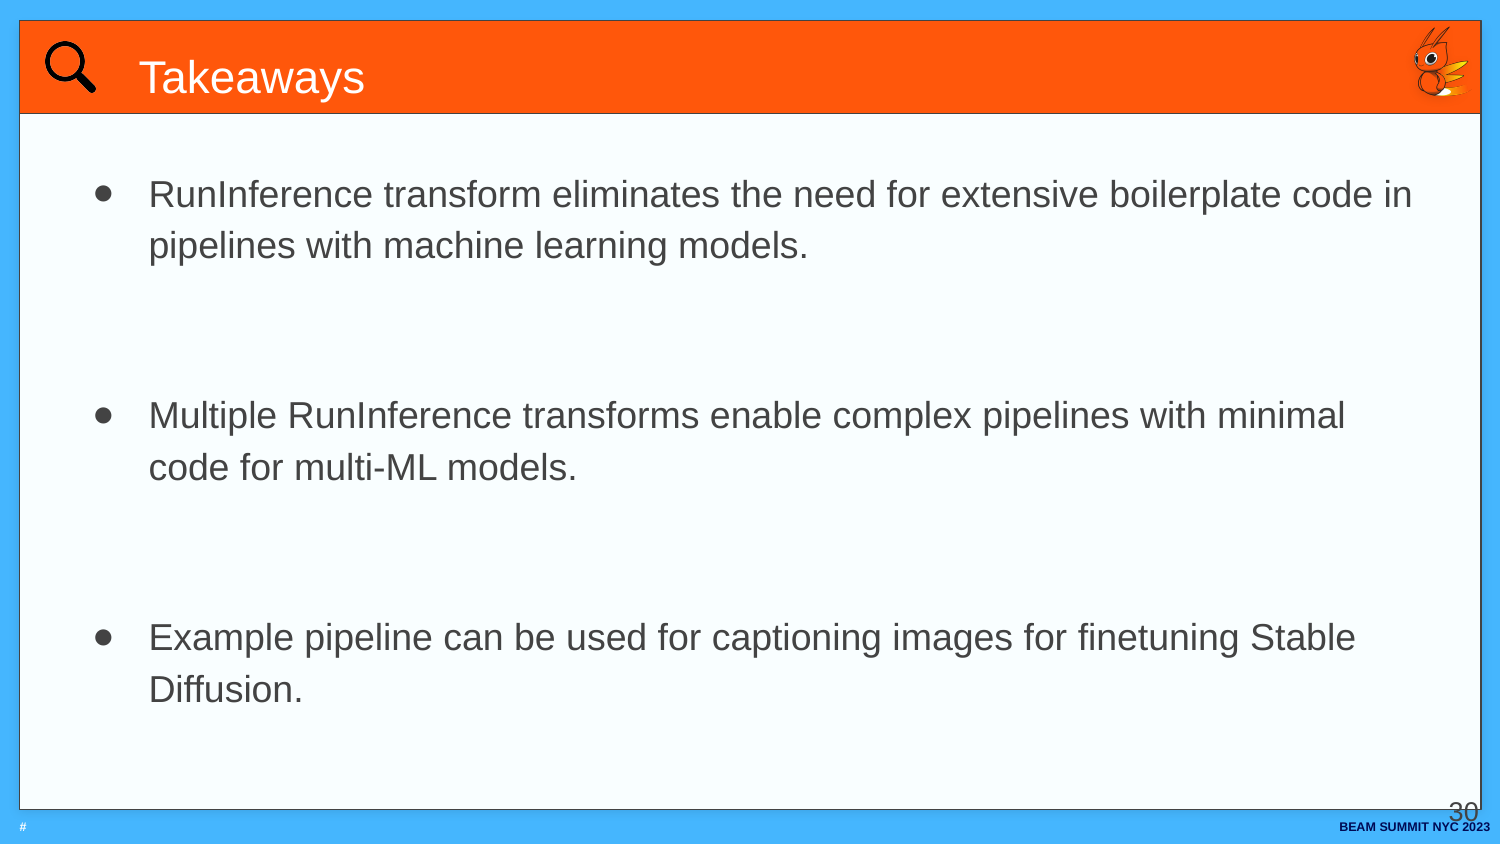

# Takeaways
RunInference transform eliminates the need for extensive boilerplate code in pipelines with machine learning models.

Multiple RunInference transforms enable complex pipelines with minimal code for multi-ML models.

Example pipeline can be used for captioning images for finetuning Stable Diffusion.
30